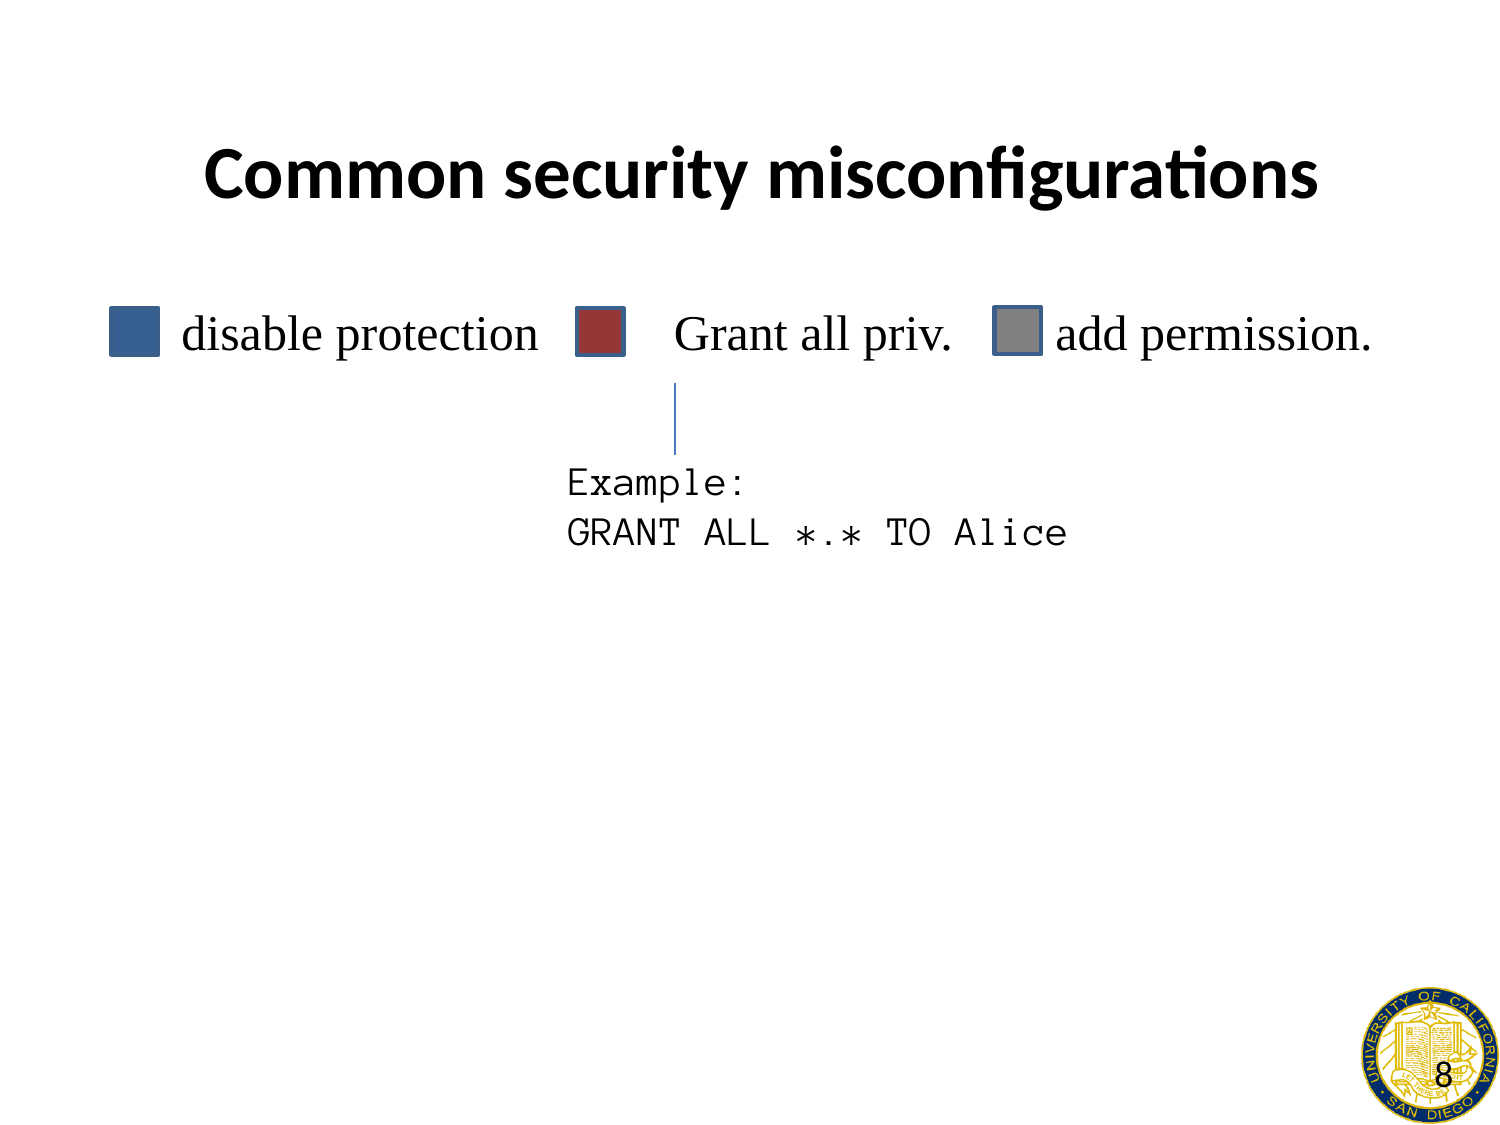

# Common security misconfigurations

disable protection

Grant all priv.

add permission.

Example:
GRANT ALL *.* TO Alice
8